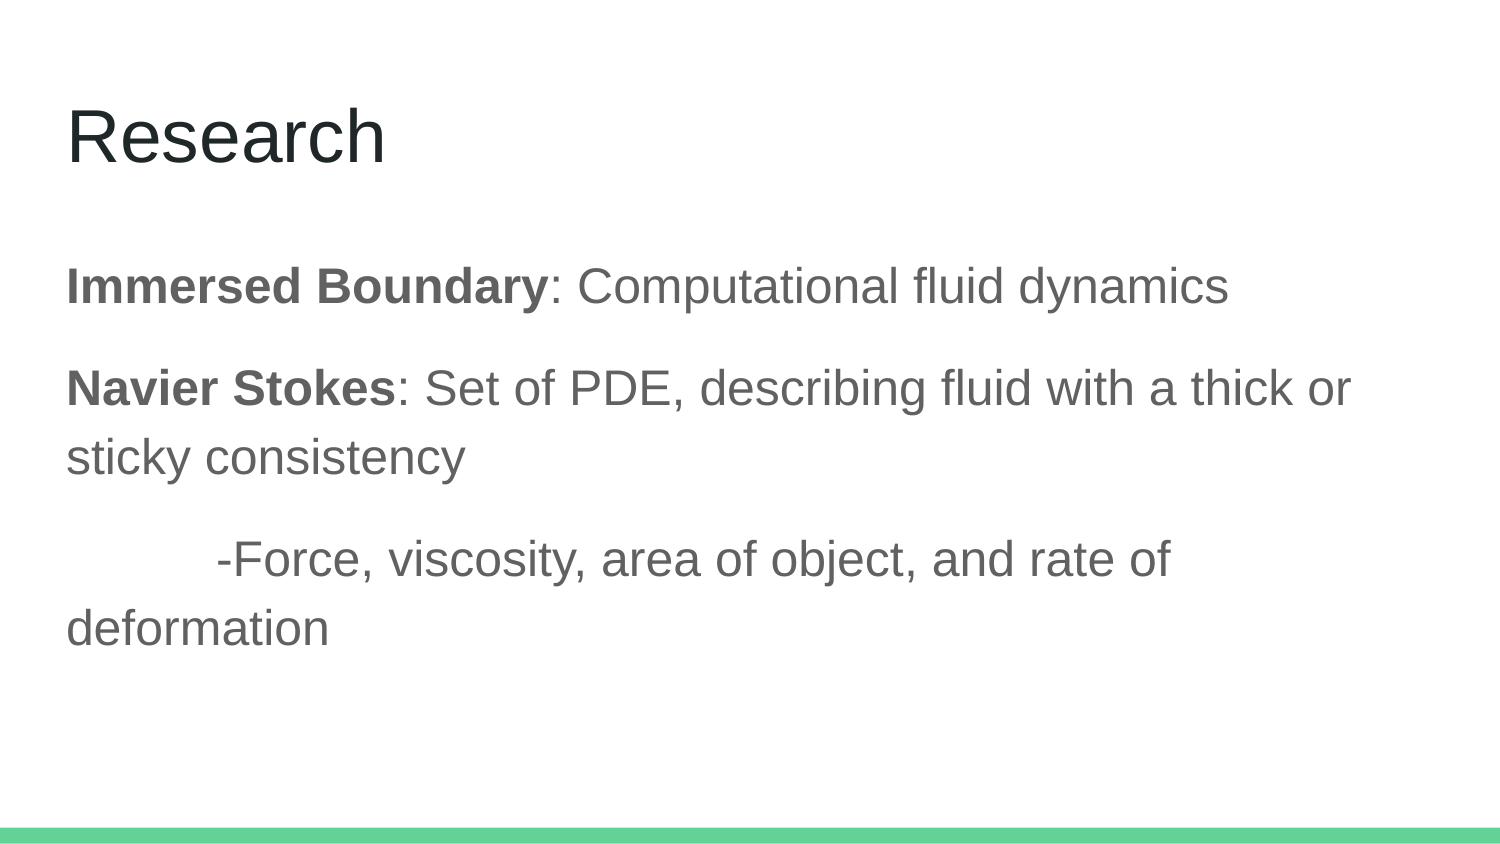

# Research
Immersed Boundary: Computational fluid dynamics
Navier Stokes: Set of PDE, describing fluid with a thick or sticky consistency
	-Force, viscosity, area of object, and rate of deformation